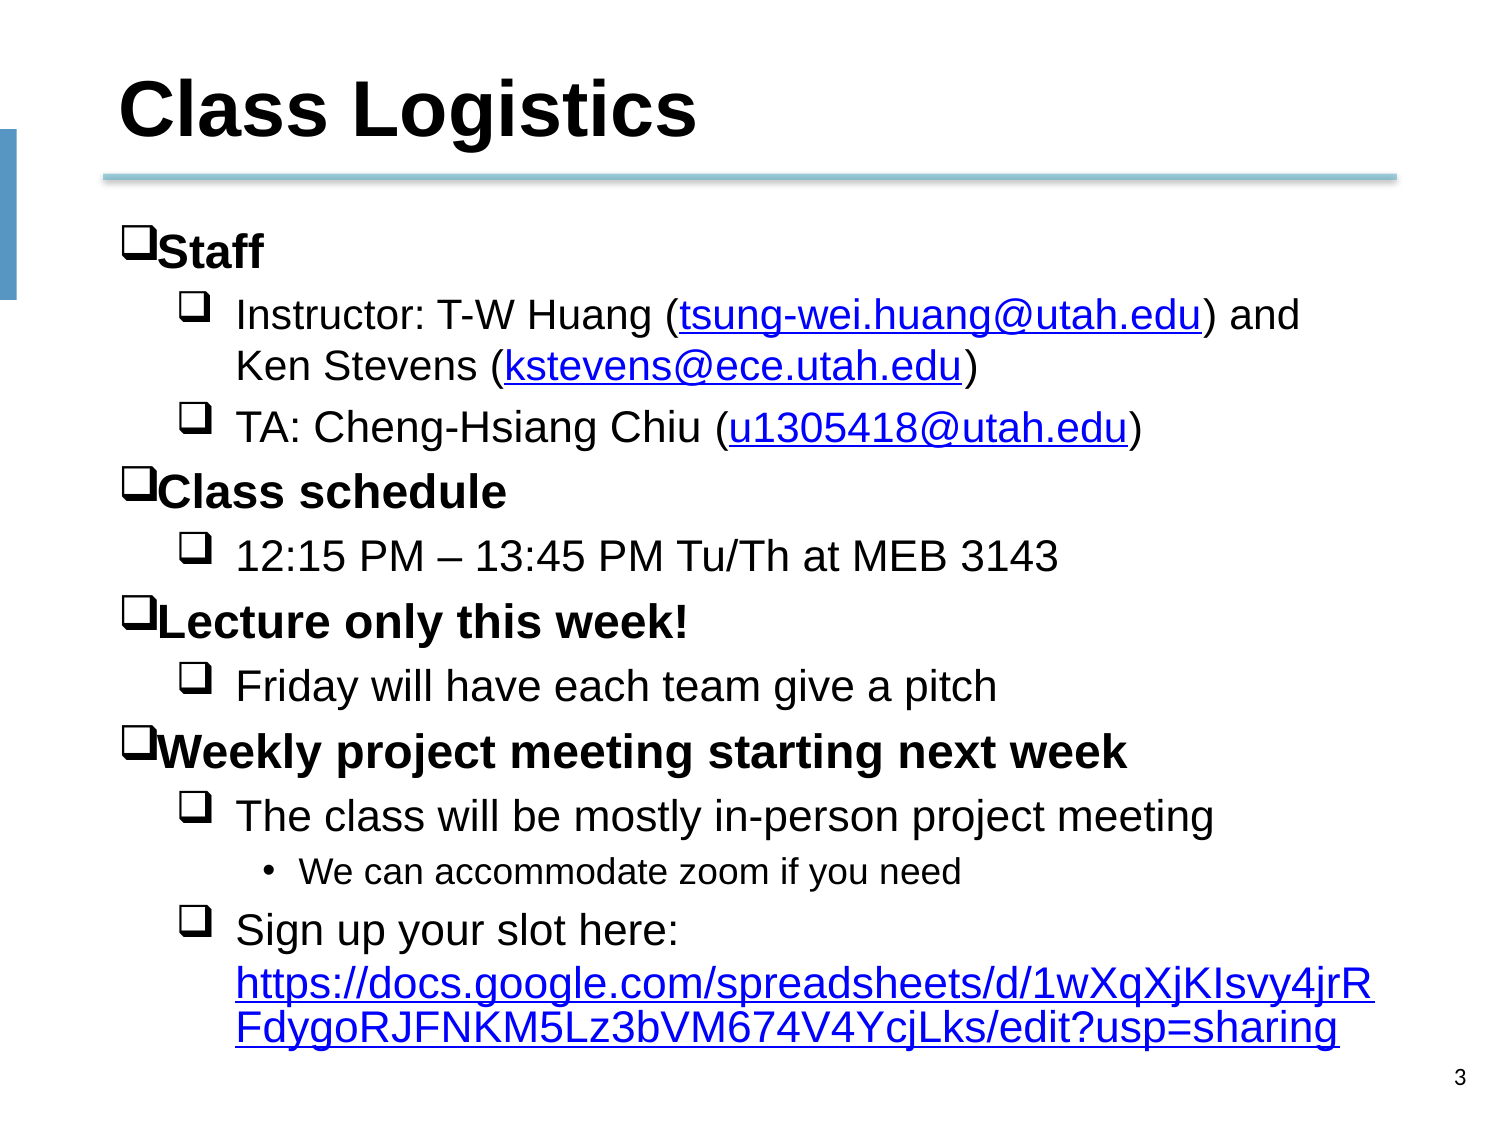

# Class Logistics
Staff
Instructor: T-W Huang (tsung-wei.huang@utah.edu) and Ken Stevens (kstevens@ece.utah.edu)
TA: Cheng-Hsiang Chiu (u1305418@utah.edu)
Class schedule
12:15 PM – 13:45 PM Tu/Th at MEB 3143
Lecture only this week!
Friday will have each team give a pitch
Weekly project meeting starting next week
The class will be mostly in-person project meeting
We can accommodate zoom if you need
Sign up your slot here: https://docs.google.com/spreadsheets/d/1wXqXjKIsvy4jrRFdygoRJFNKM5Lz3bVM674V4YcjLks/edit?usp=sharing

3